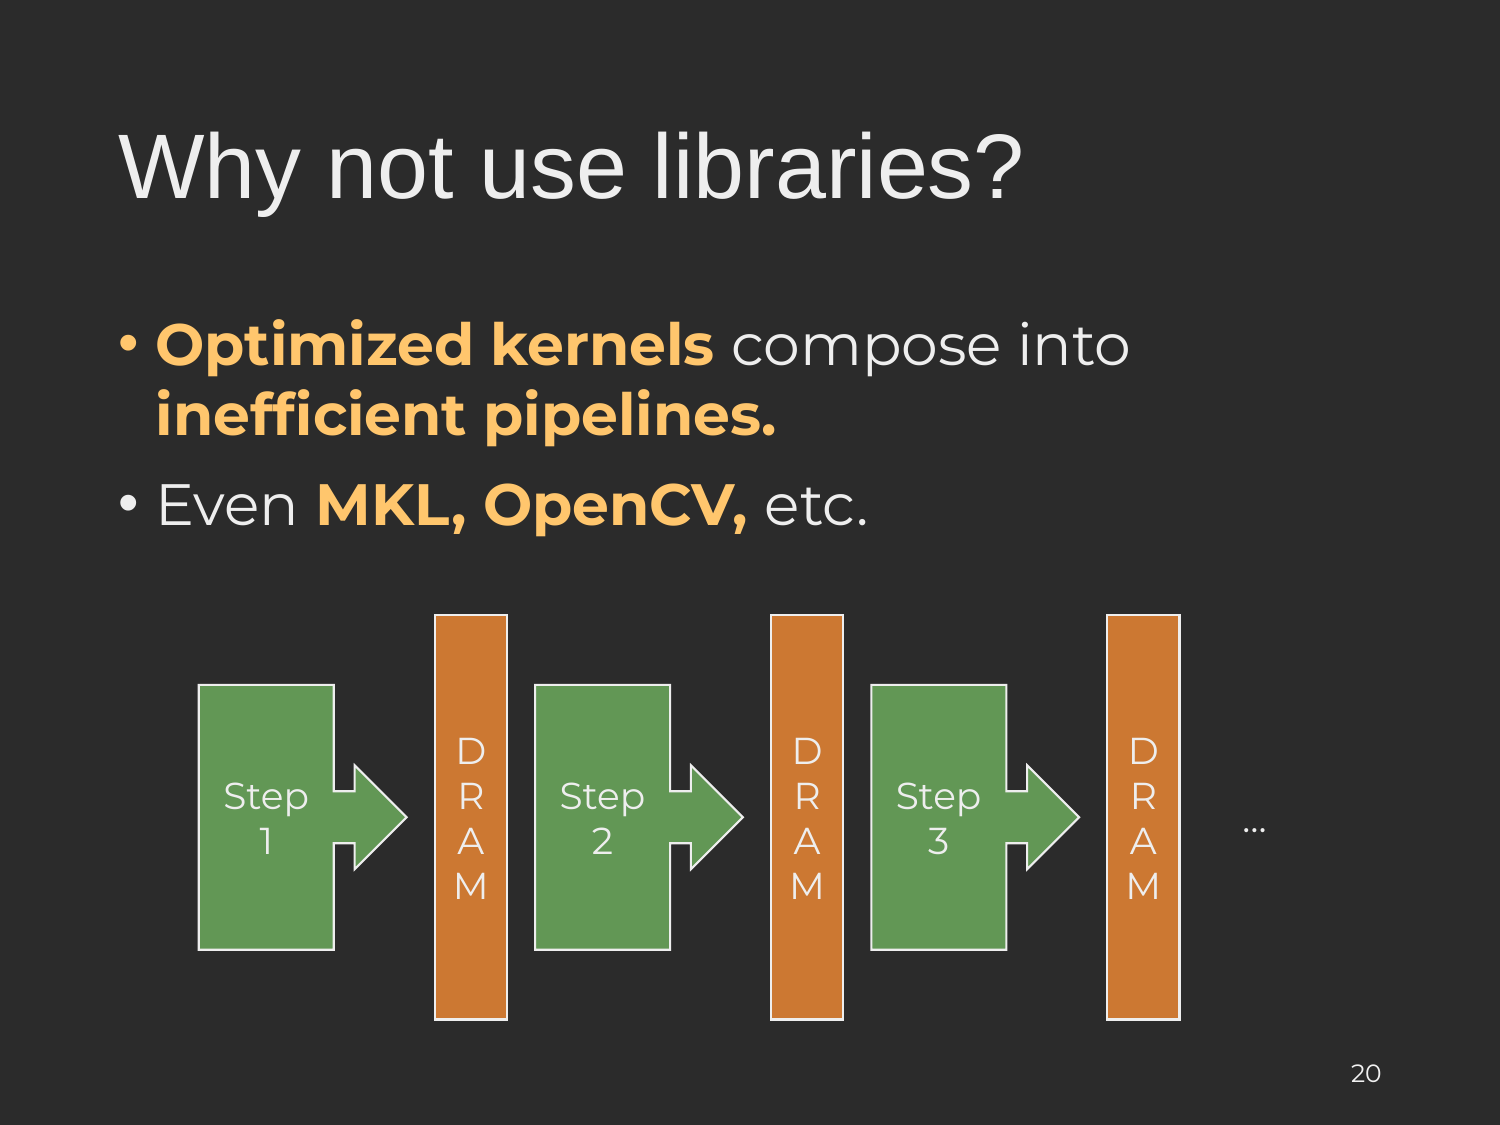

# Why not use libraries?
Optimized kernels compose into inefficient pipelines.
Even MKL, OpenCV, etc.
DRAM
DRAM
DRAM
Step 1
Step 2
Step 3
…
20